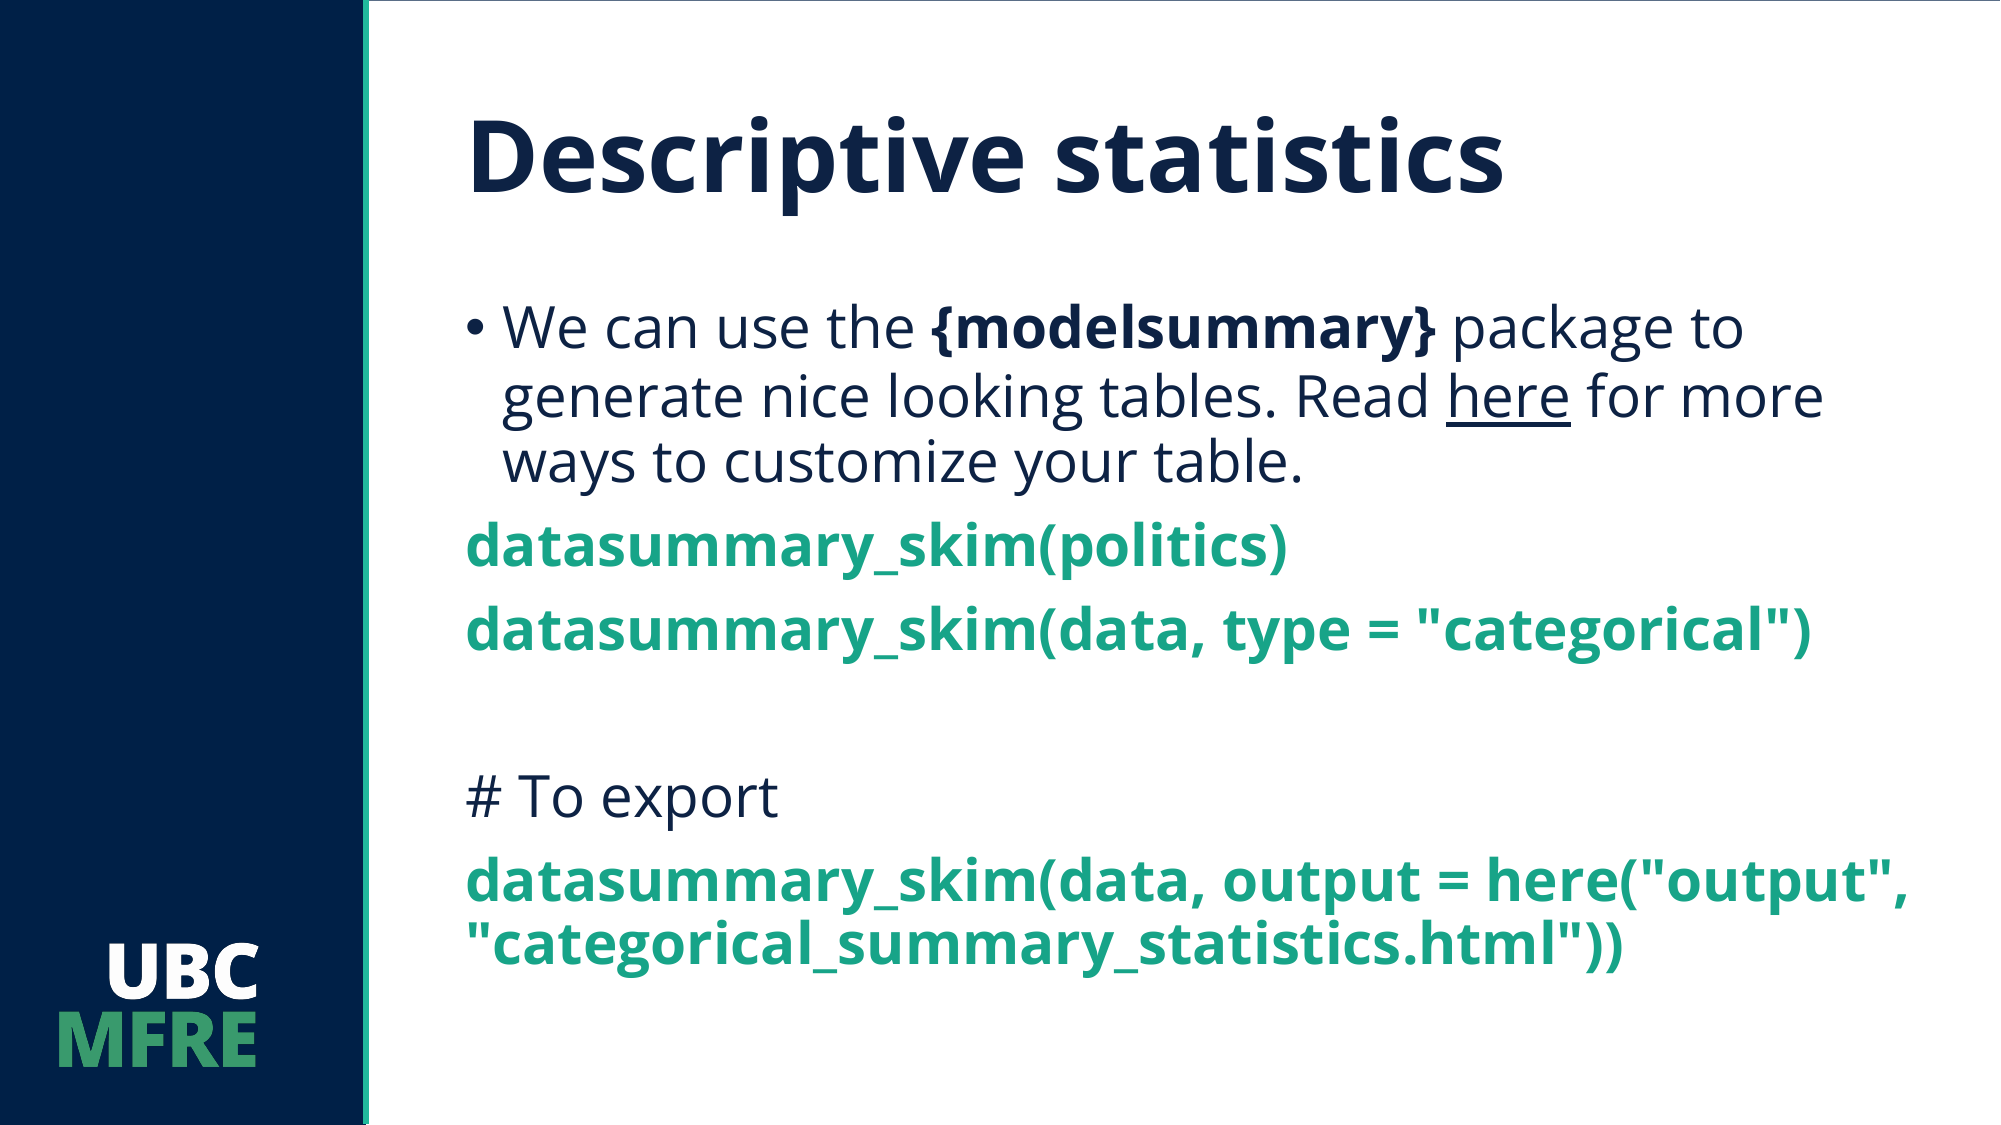

# Descriptive statistics
We can use the {modelsummary} package to generate nice looking tables. Read here for more ways to customize your table.
datasummary_skim(politics)
datasummary_skim(data, type = "categorical")

# To export
datasummary_skim(data, output = here("output", "categorical_summary_statistics.html"))